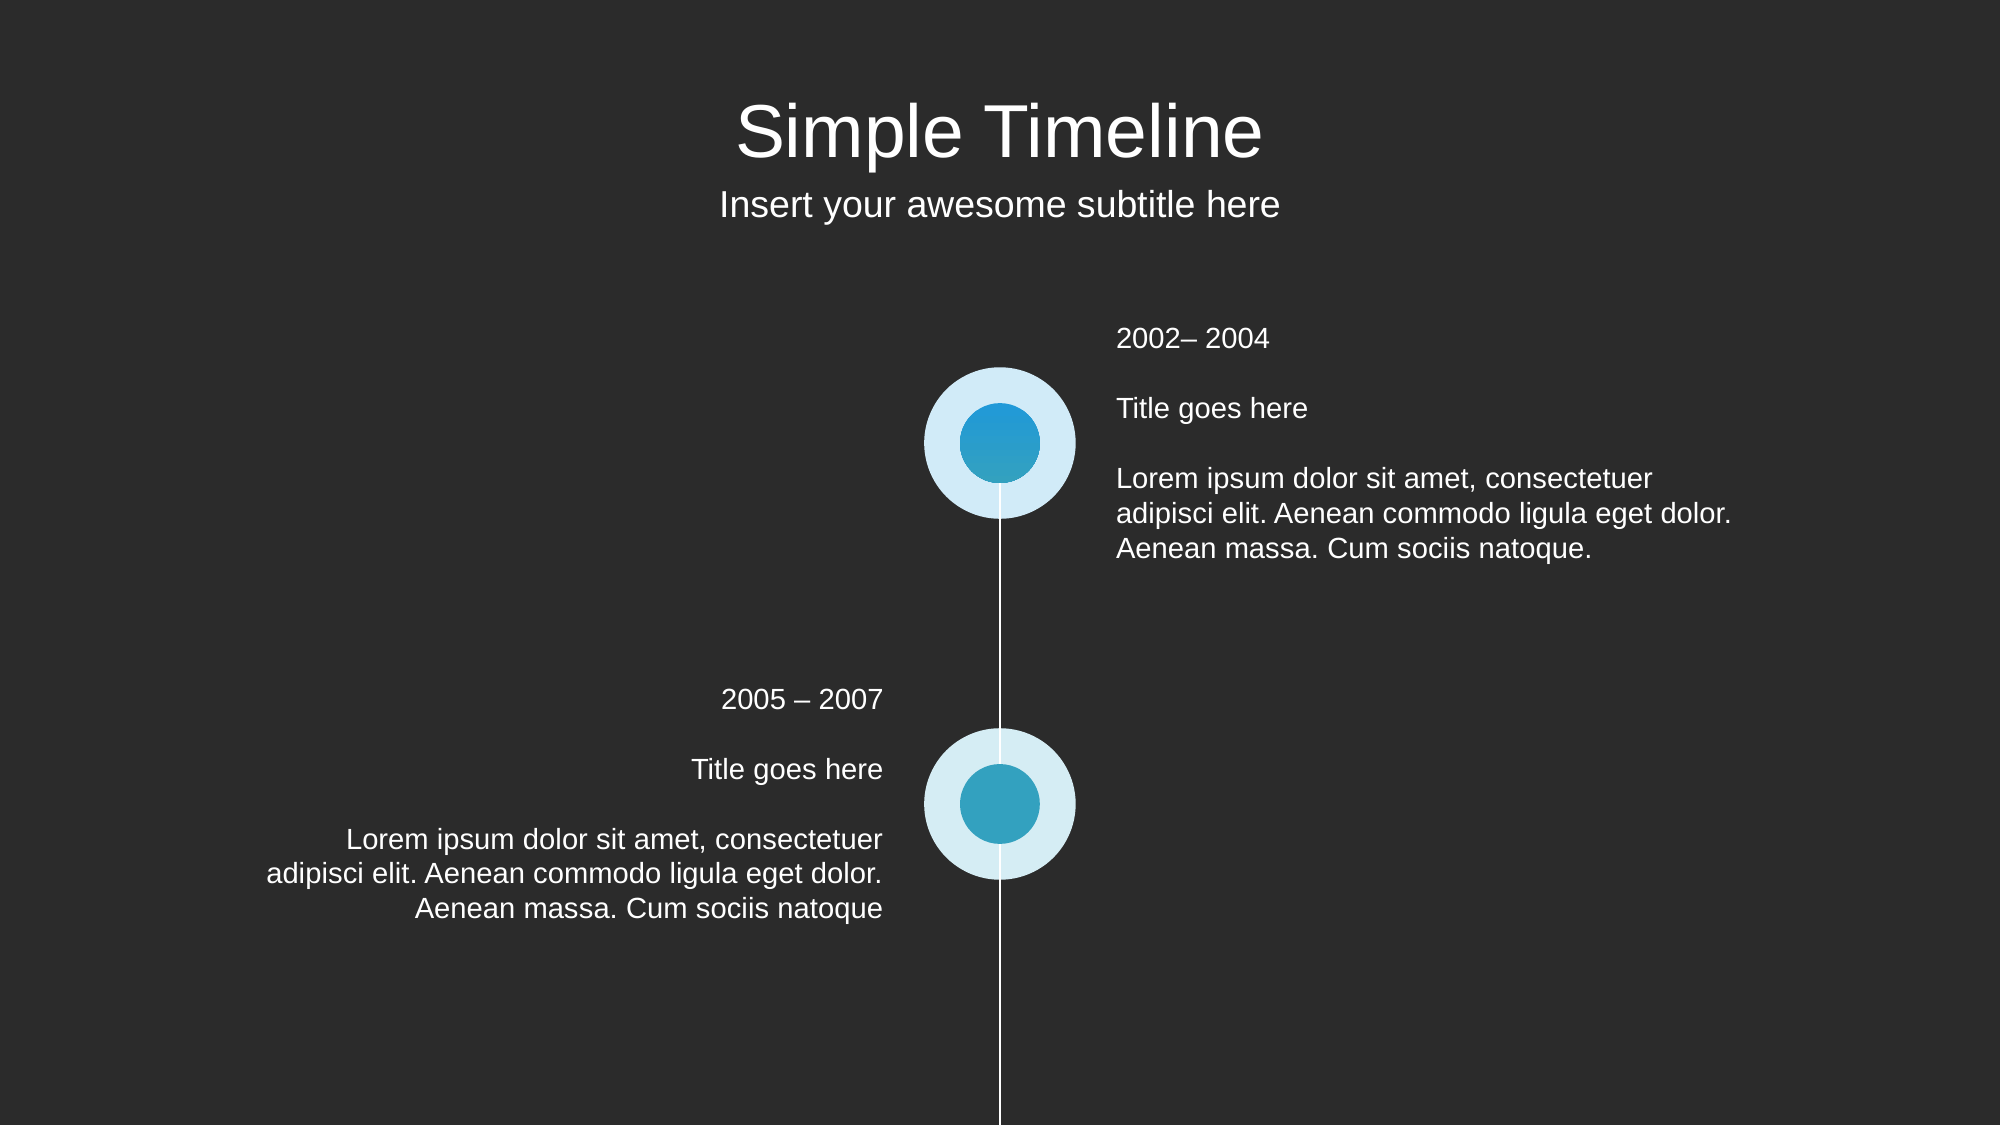

# Simple Timeline
Insert your awesome subtitle here

2002– 2004

Title goes here

Lorem ipsum dolor sit amet, consectetuer adipisci elit. Aenean commodo ligula eget dolor. Aenean massa. Cum sociis natoque.

2005 – 2007

Title goes here

Lorem ipsum dolor sit amet, consectetuer adipisci elit. Aenean commodo ligula eget dolor. Aenean massa. Cum sociis natoque